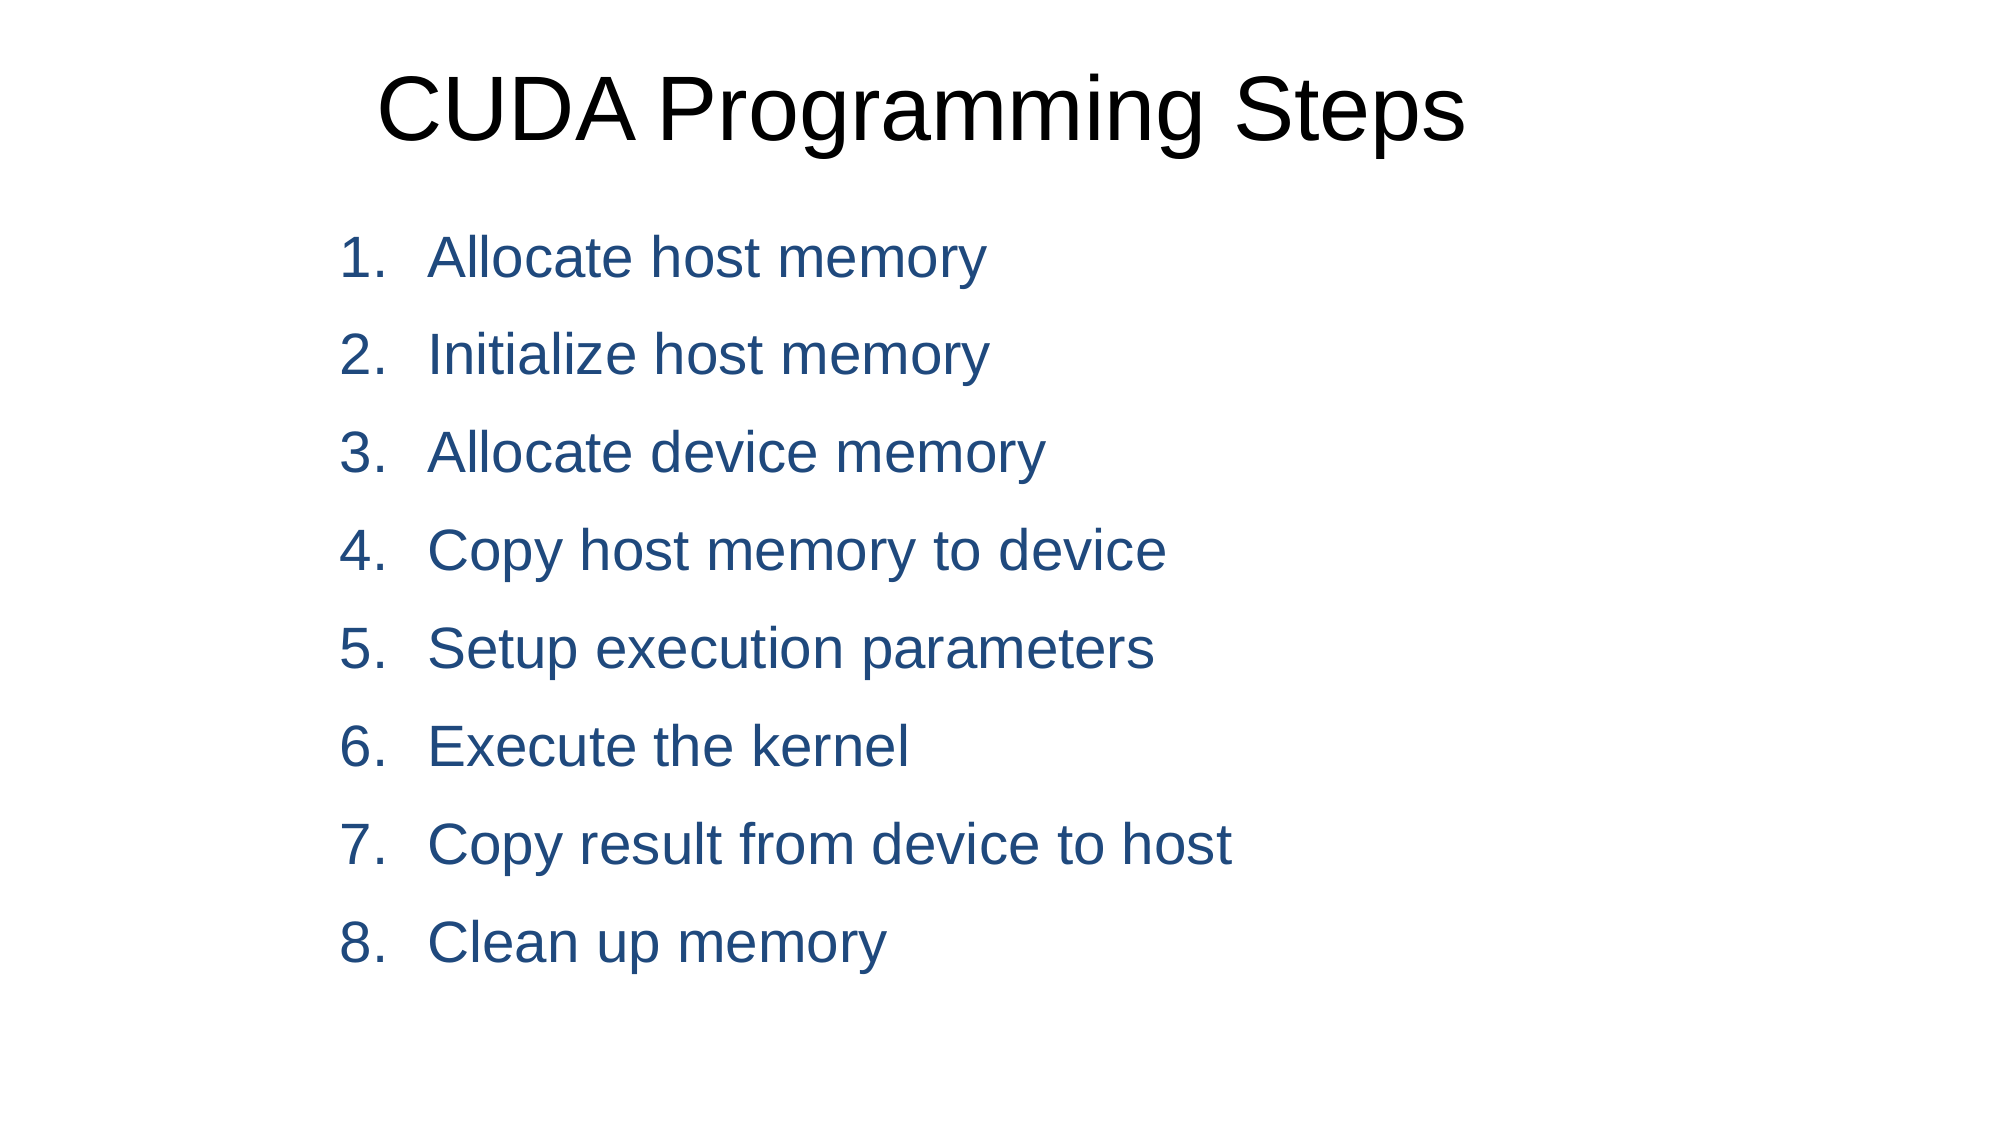

# CUDA Programming Steps
Allocate host memory
Initialize host memory
Allocate device memory
Copy host memory to device
Setup execution parameters
Execute the kernel
Copy result from device to host
Clean up memory